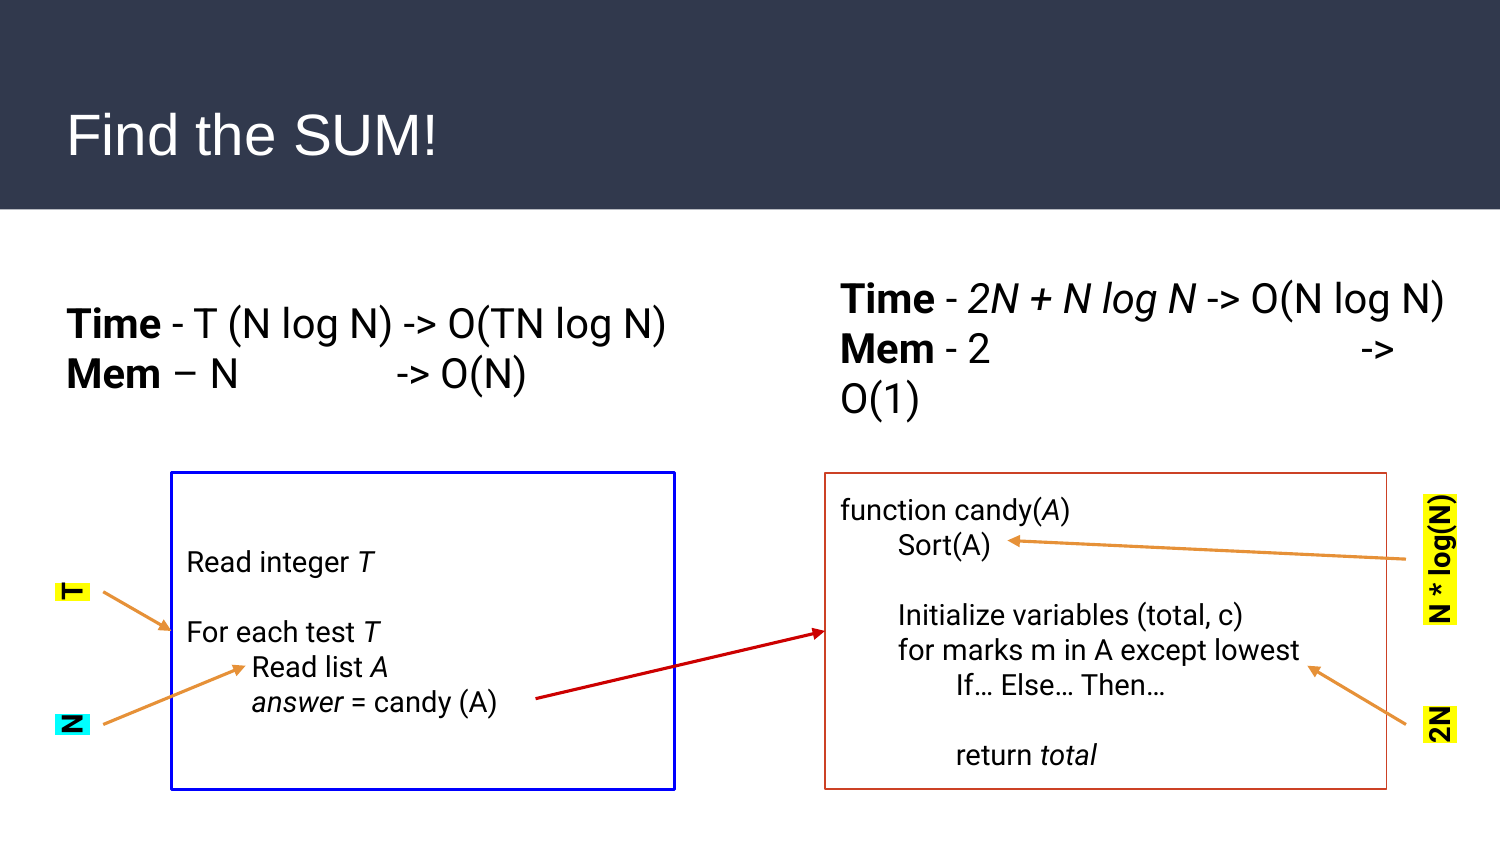

# Find the SUM!

Time - T (N log N) -> O(TN log N)
Mem – N	   -> O(N)
Time - 2N + N log N -> O(N log N)
Mem - 2		       -> O(1)
Read integer T

For each test T
         Read list A
         answer = candy (A)
function candy(A)
        Sort(A)

        Initialize variables (total, c)
        for marks m in A except lowest
                If… Else… Then…

                return total
N * log(N)
T
2N
N